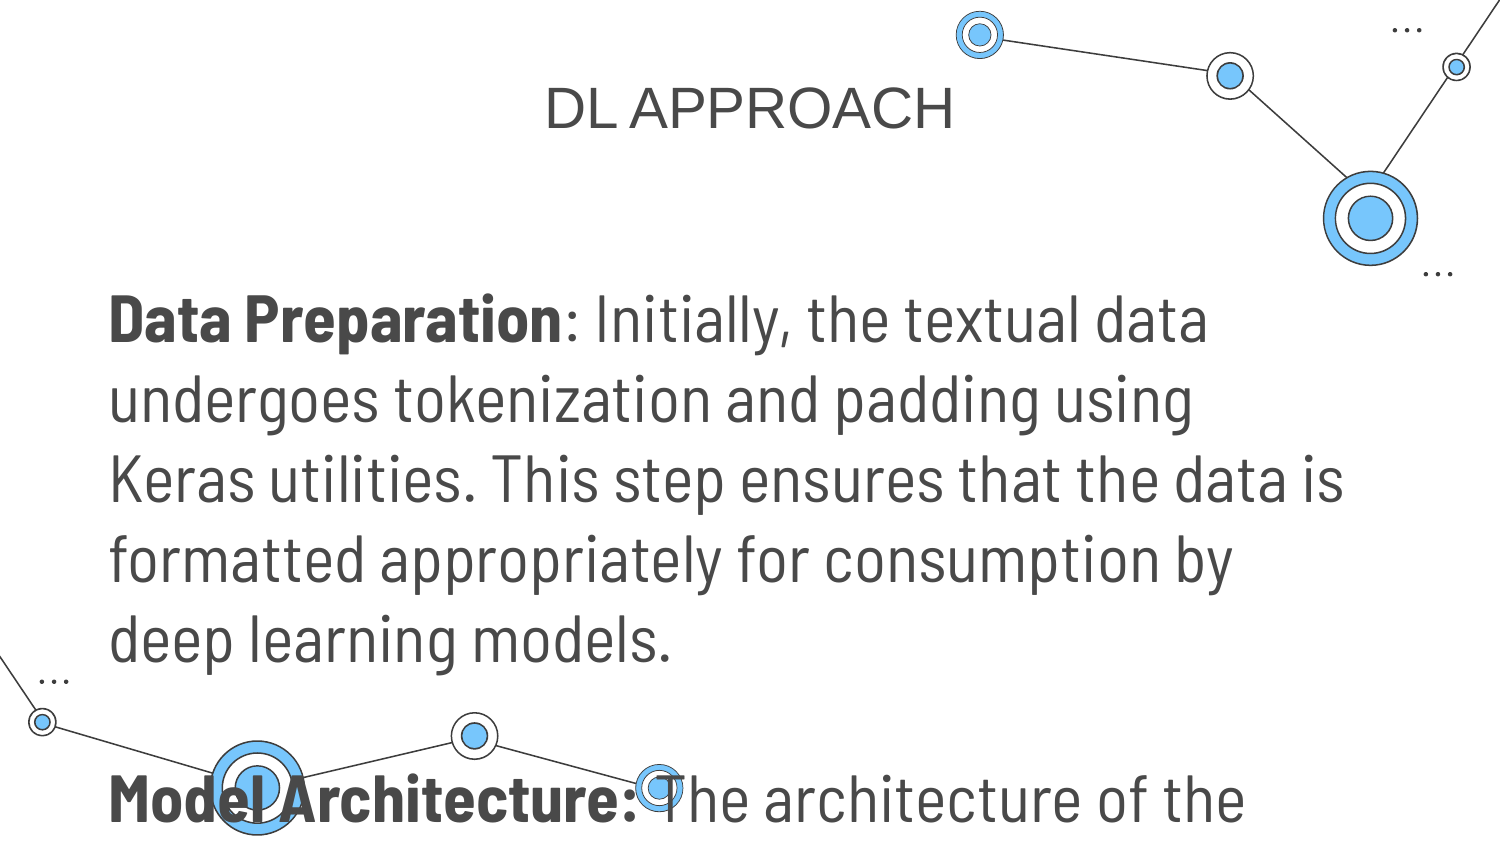

# DL APPROACH

Data Preparation: Initially, the textual data undergoes tokenization and padding using Keras utilities. This step ensures that the data is formatted appropriately for consumption by deep learning models.

Model Architecture: The architecture of the deep learning model is constructed using TensorFlow and Keras. It comprises a Sequential model consisting of an Embedding layer, an LSTM layer, and a Dense layer. The Embedding layer helps in representing words as dense vectors, capturing semantic similarities. The LSTM layer, a type of recurrent neural network (RNN), is employed to learn temporal dependencies in the sequential data. Finally, the Dense layer serves for classification tasks, providing the output layer of the model.

Model Training: The deep learning model is trained on the tokenized and padded data. During training, the model learns to map input text sequences to corresponding labels, gradually adjusting its internal parameters to minimize the defined loss function. After training, the model's performance is evaluated on a separate test set to assess its generalization ability and effectiveness in making predictions on unseen data.